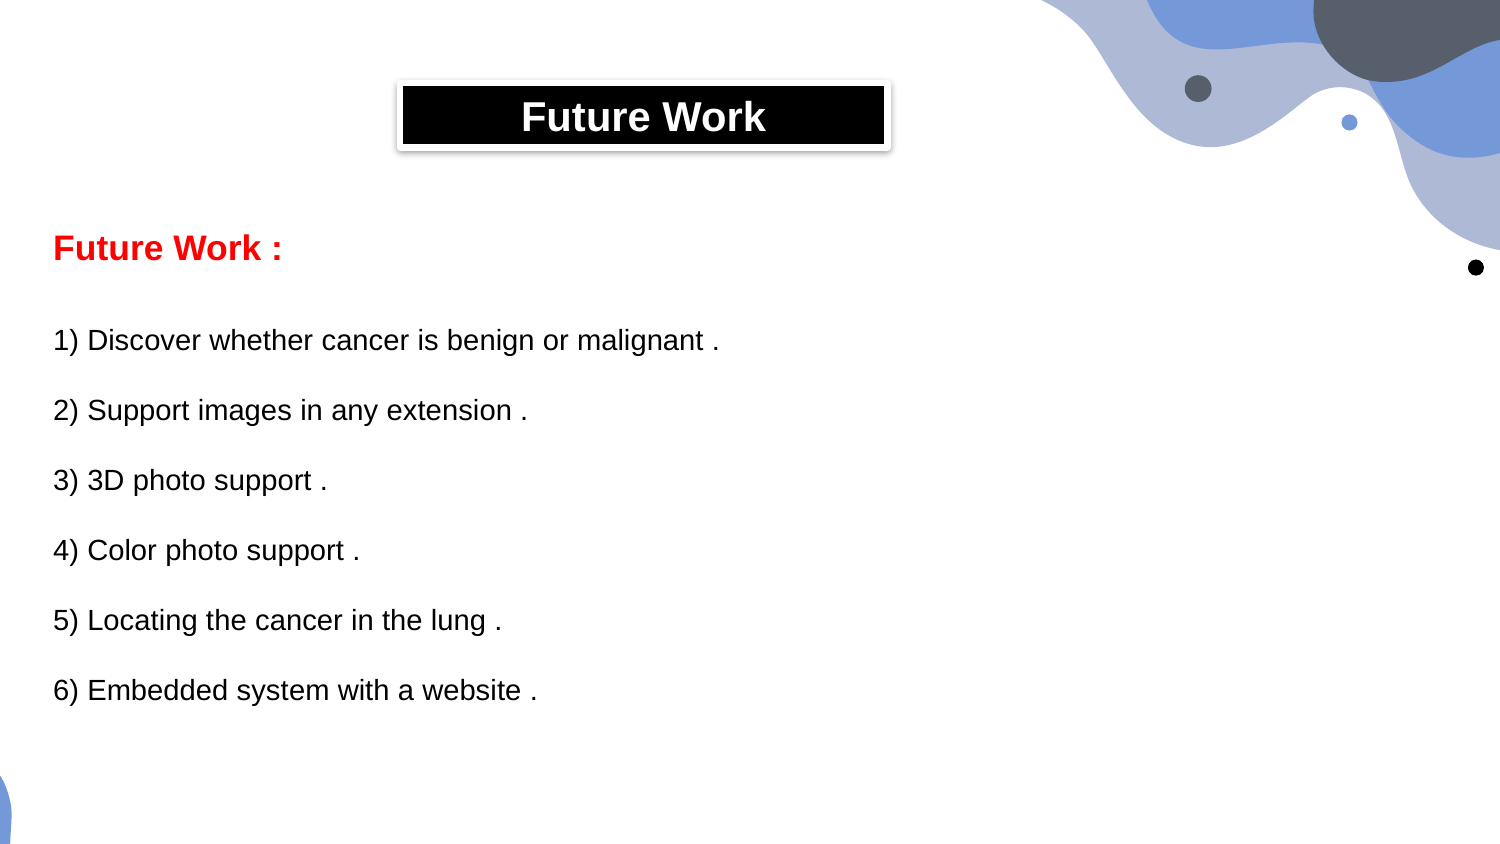

Future Work
Future Work :

1) Discover whether cancer is benign or malignant .
2) Support images in any extension .
3) 3D photo support .
4) Color photo support .
5) Locating the cancer in the lung .
6) Embedded system with a website .